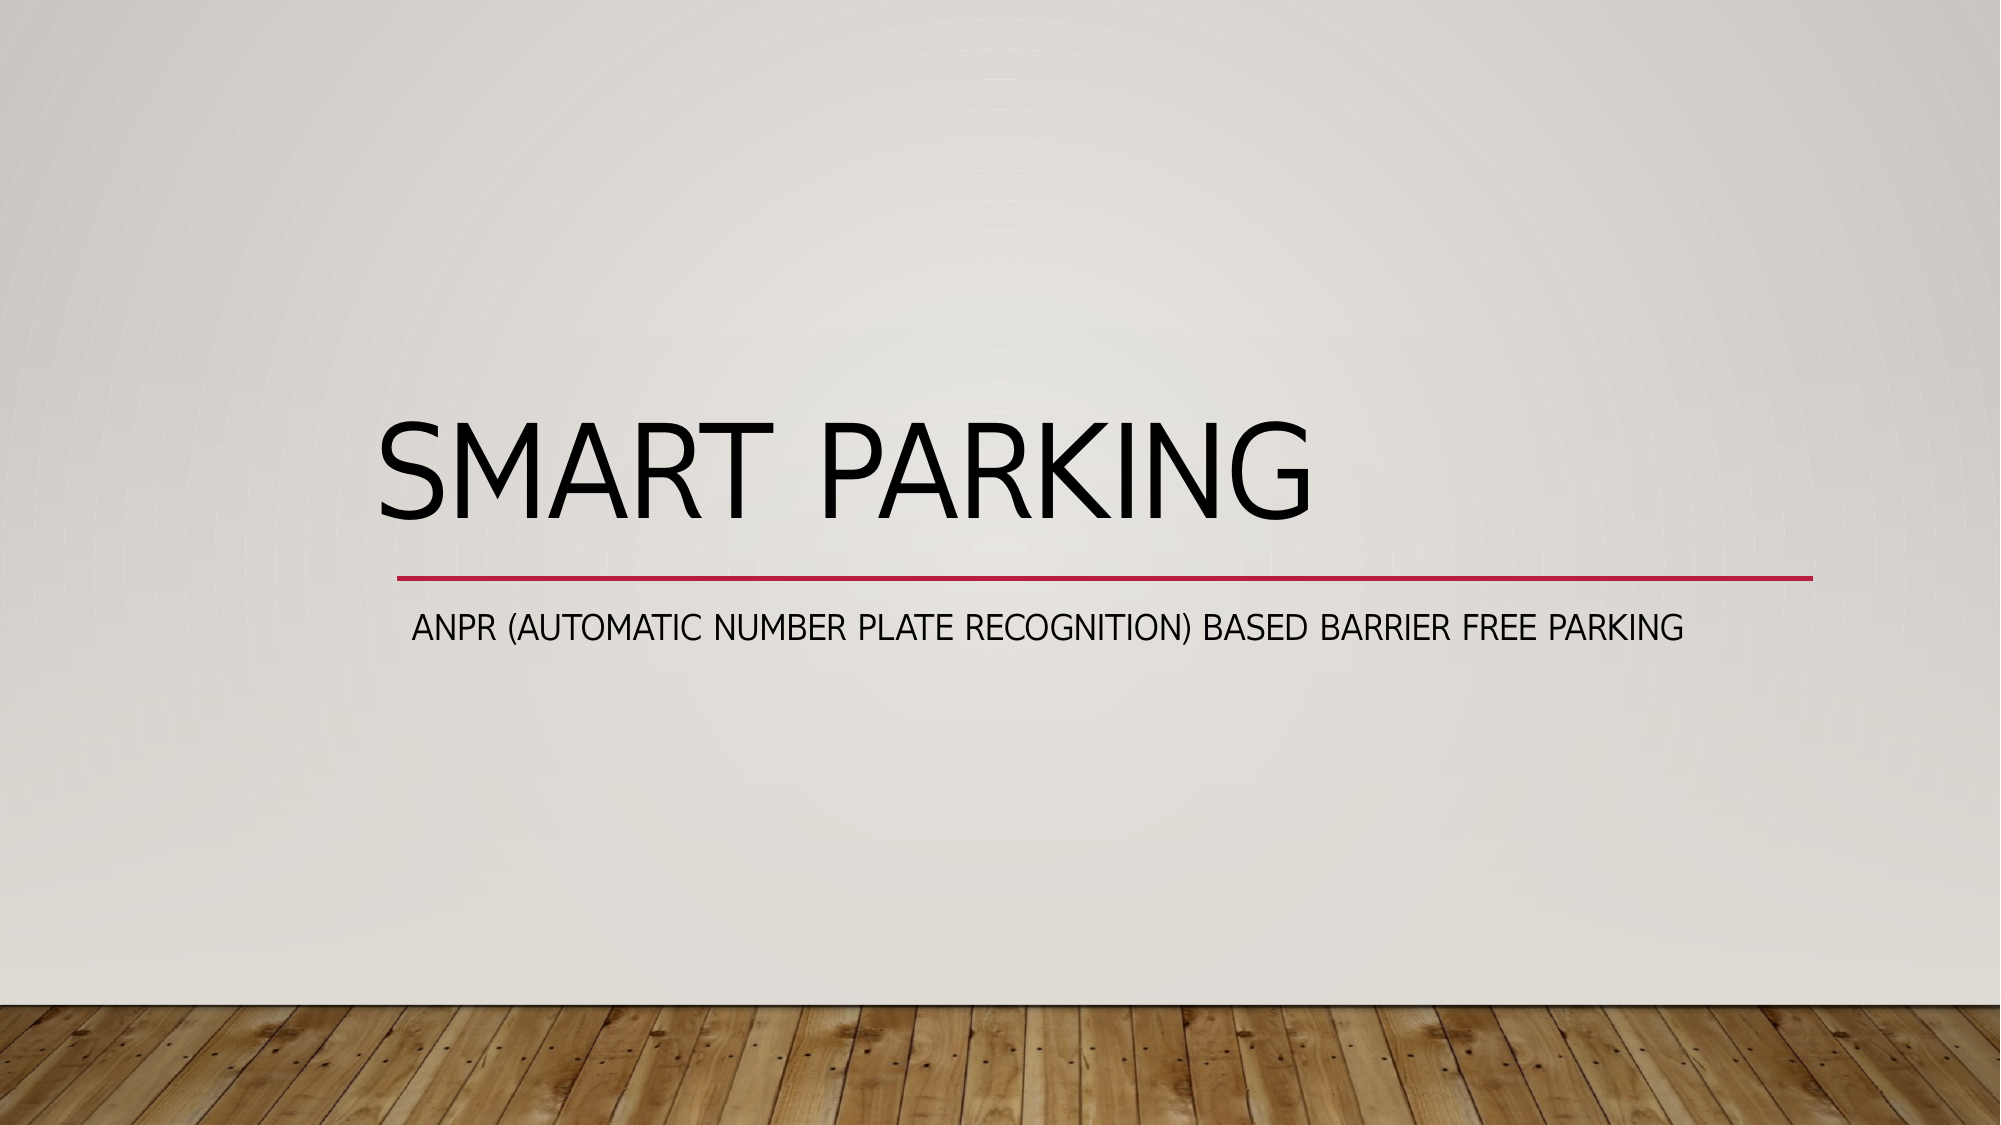

# Smart Parking
ANPR (Automatic number plate recognition) based barrier free parking